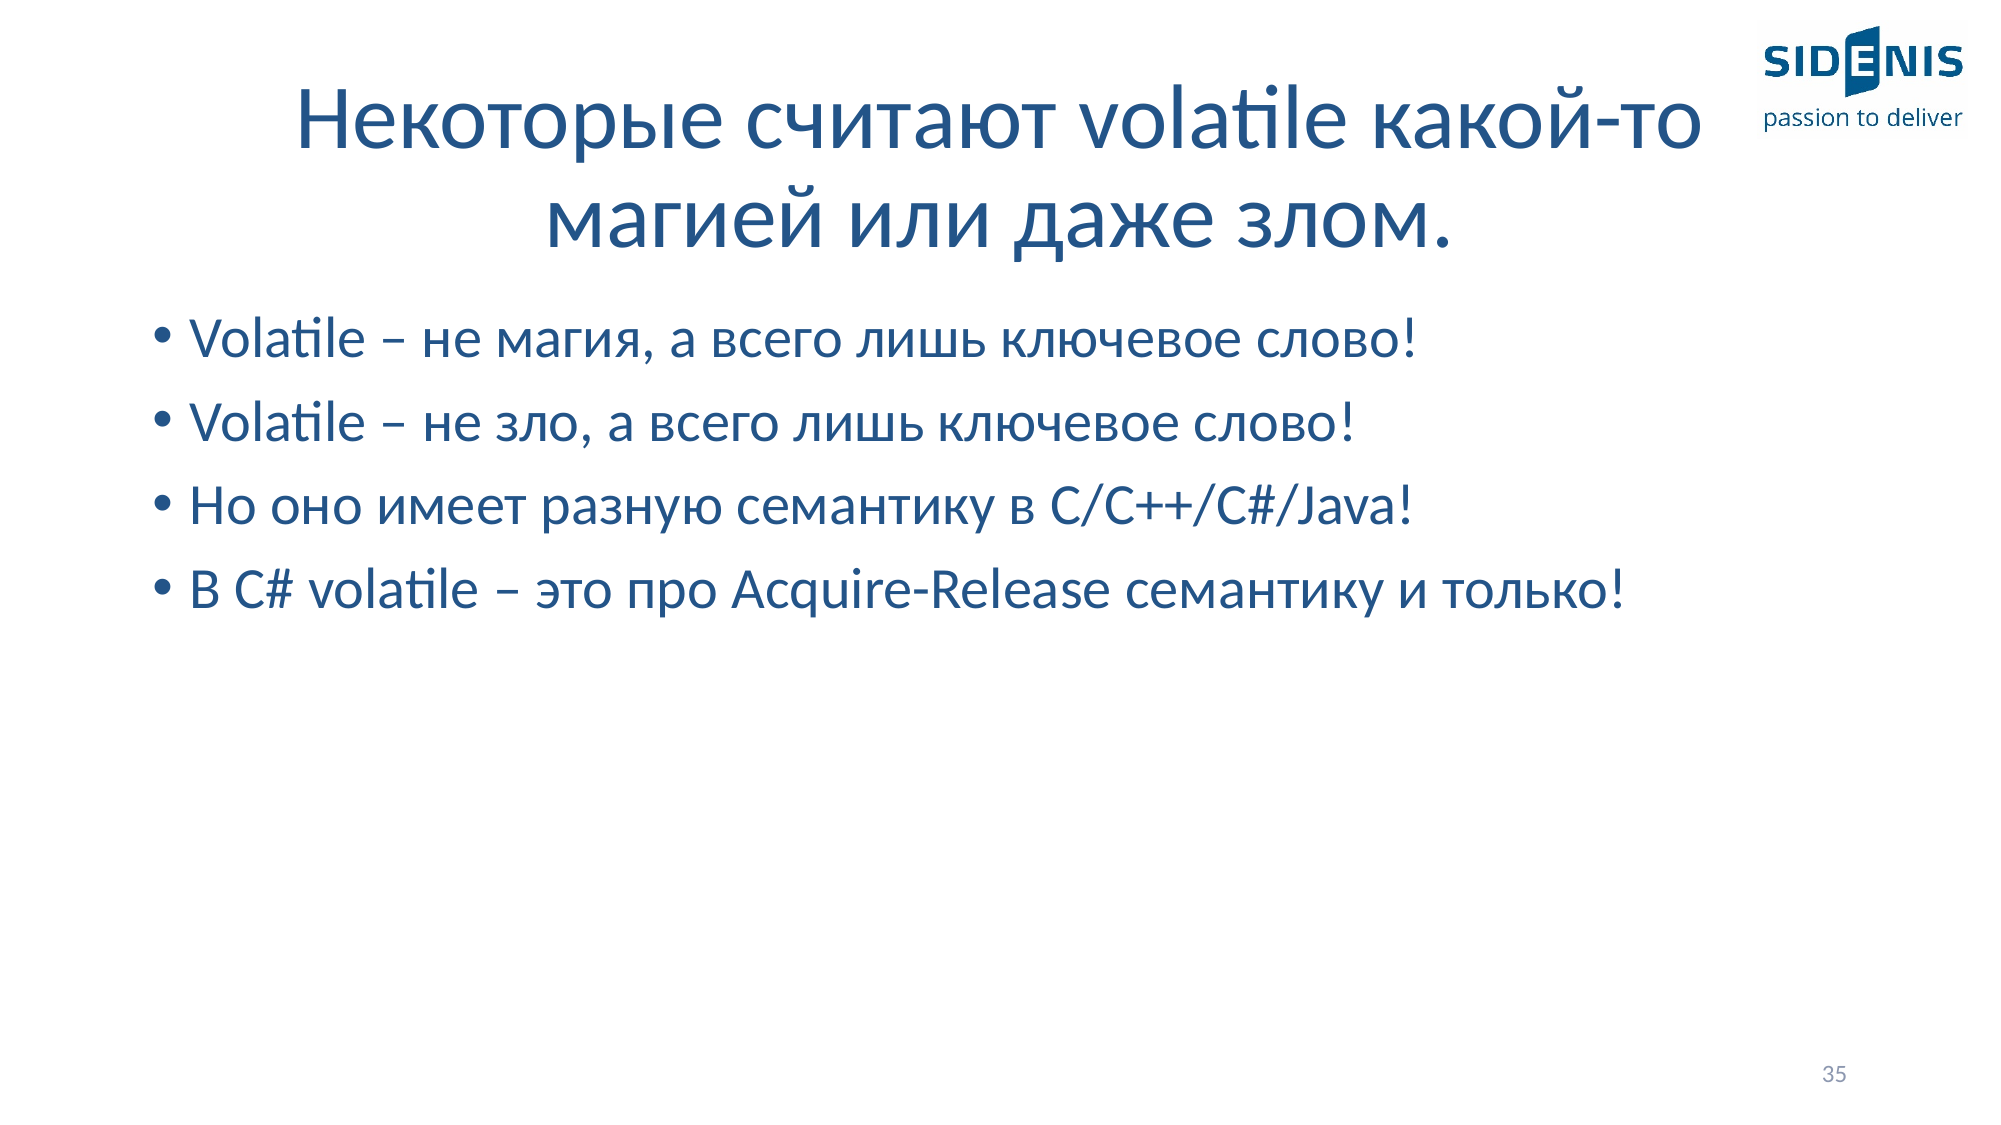

# Некоторые считают volatile какой-то магией или даже злом.
Volatile – не магия, а всего лишь ключевое слово!
Volatile – не зло, а всего лишь ключевое слово!
Но оно имеет разную семантику в C/C++/C#/Java!
В C# volatile – это про Acquire-Release семантику и только!
35